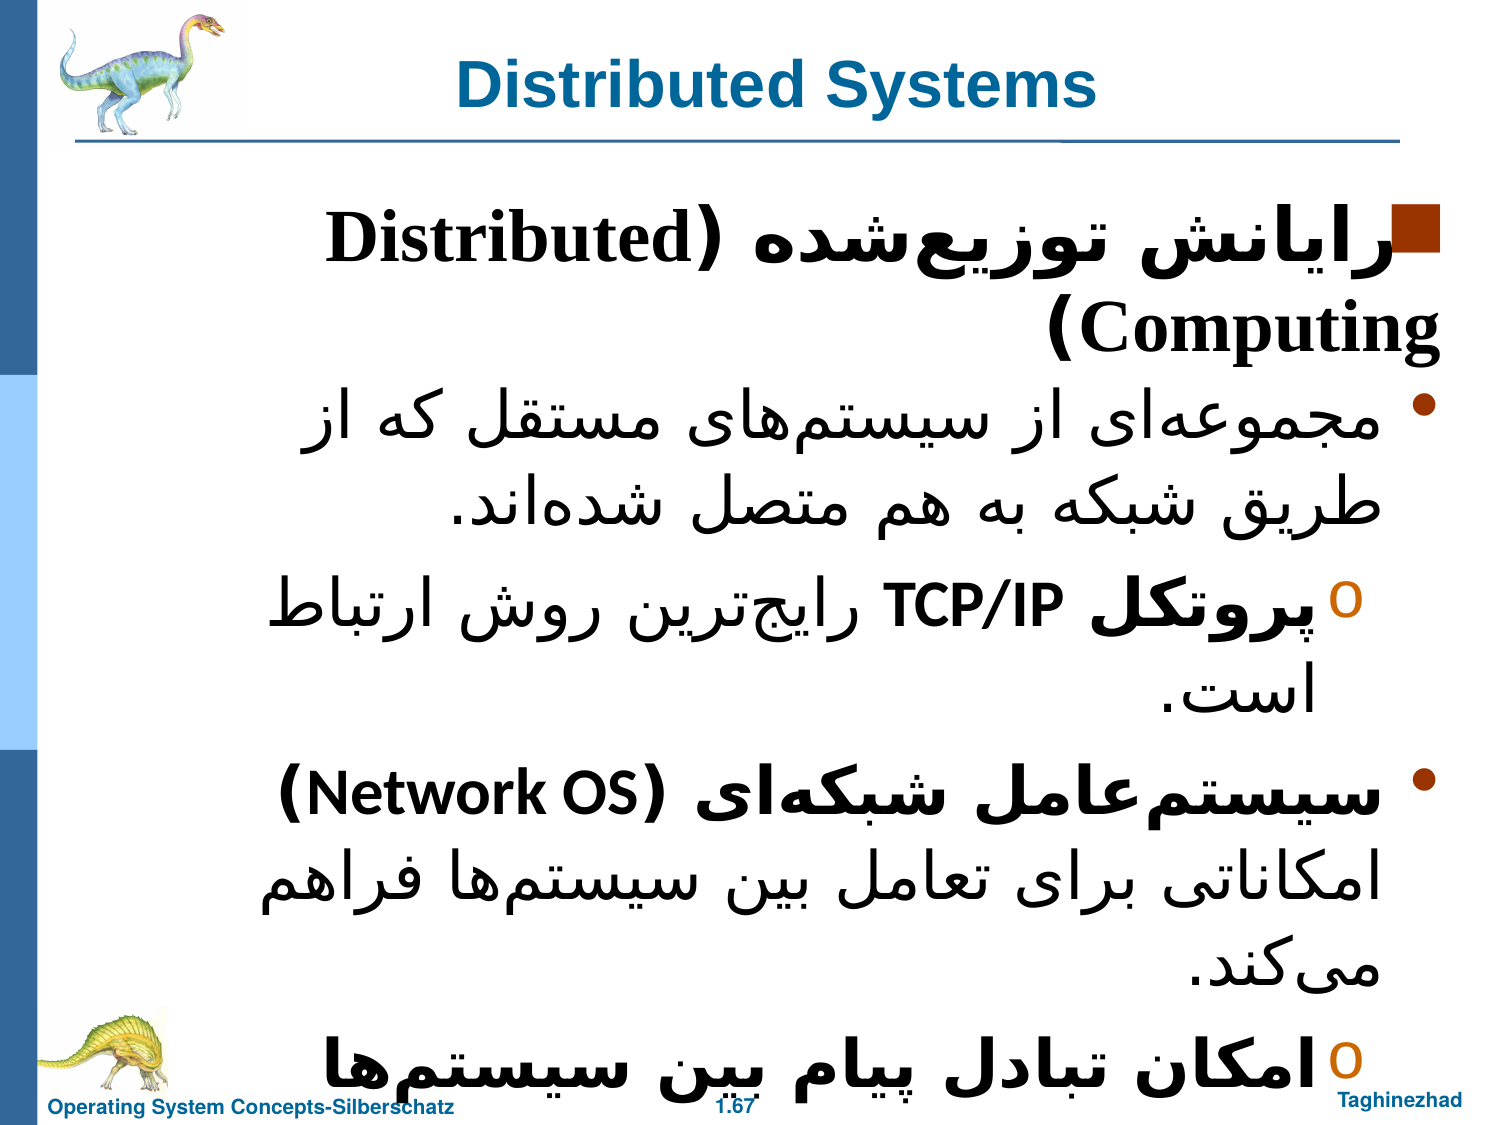

Distributed Systems
رایانش توزیع‌شده (Distributed Computing)
مجموعه‌ای از سیستم‌های مستقل که از طریق شبکه به هم متصل شده‌اند.
پروتکل TCP/IP رایج‌ترین روش ارتباط است.
سیستم‌عامل شبکه‌ای (Network OS) امکاناتی برای تعامل بین سیستم‌ها فراهم می‌کند.
امکان تبادل پیام بین سیستم‌ها
ایجاد توهم یک سیستم یکپارچه برای کاربر